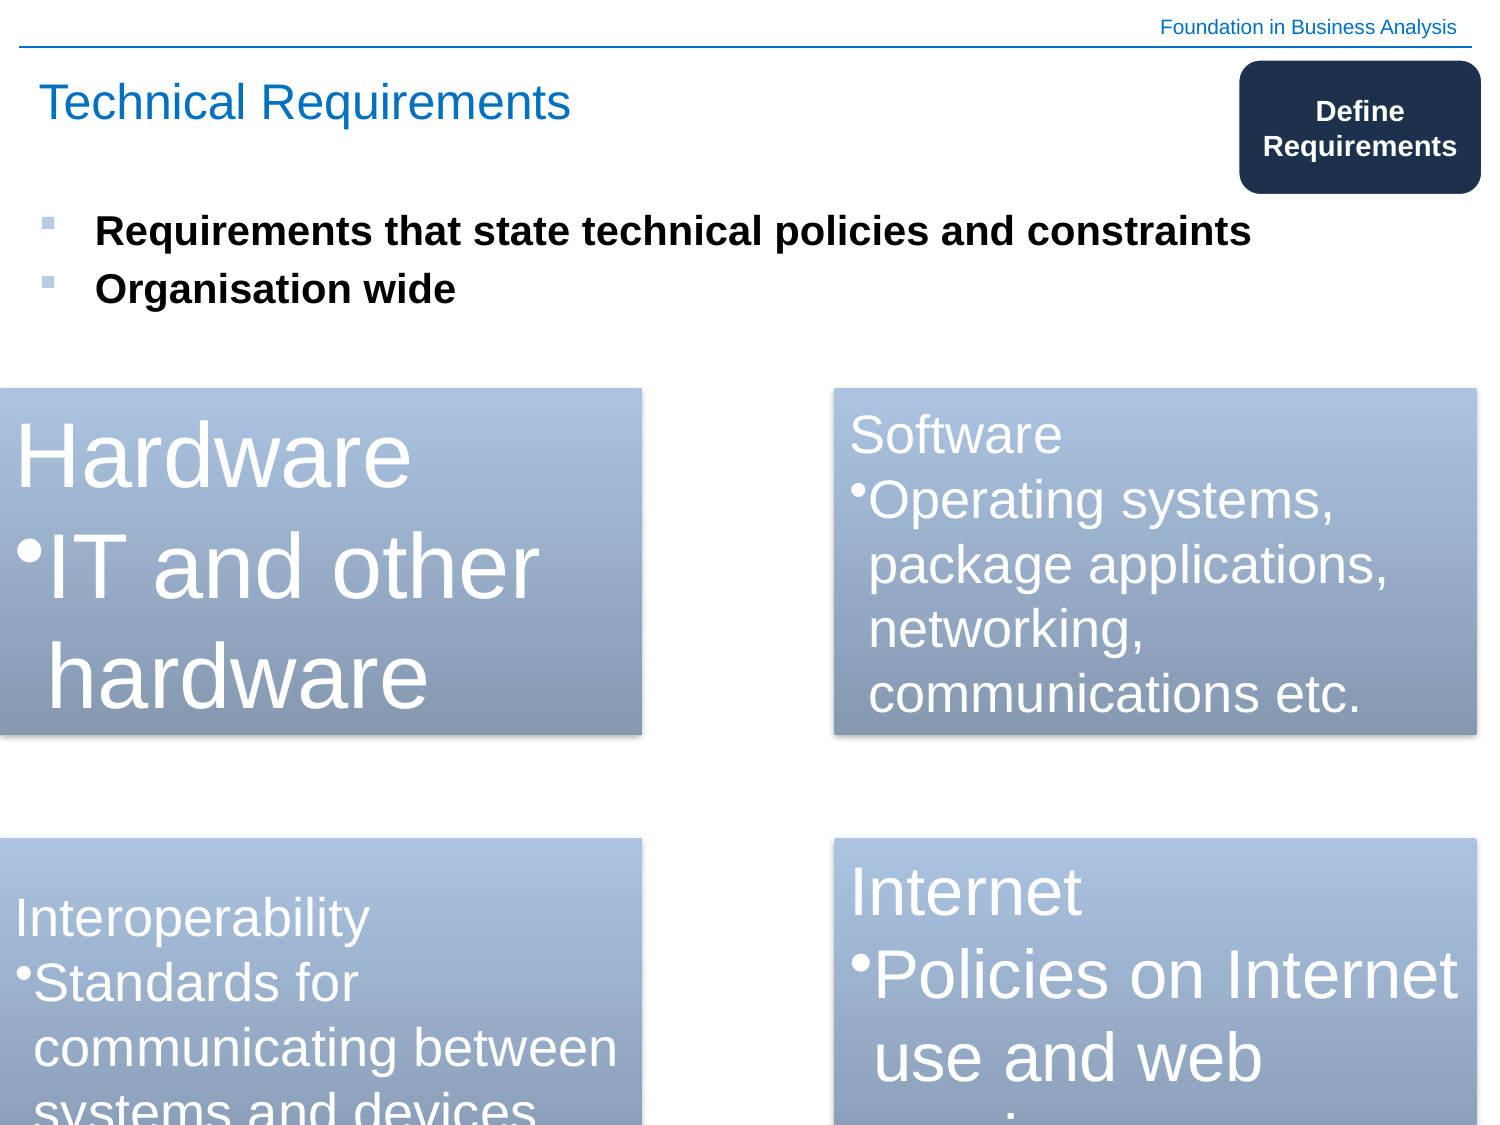

# Technical Requirements
Define Requirements
Requirements that state technical policies and constraints
Organisation wide

Hardware
Software
Interoperability
Internet
IT and other hardware
Operating systems, package applications, networking, communications etc.